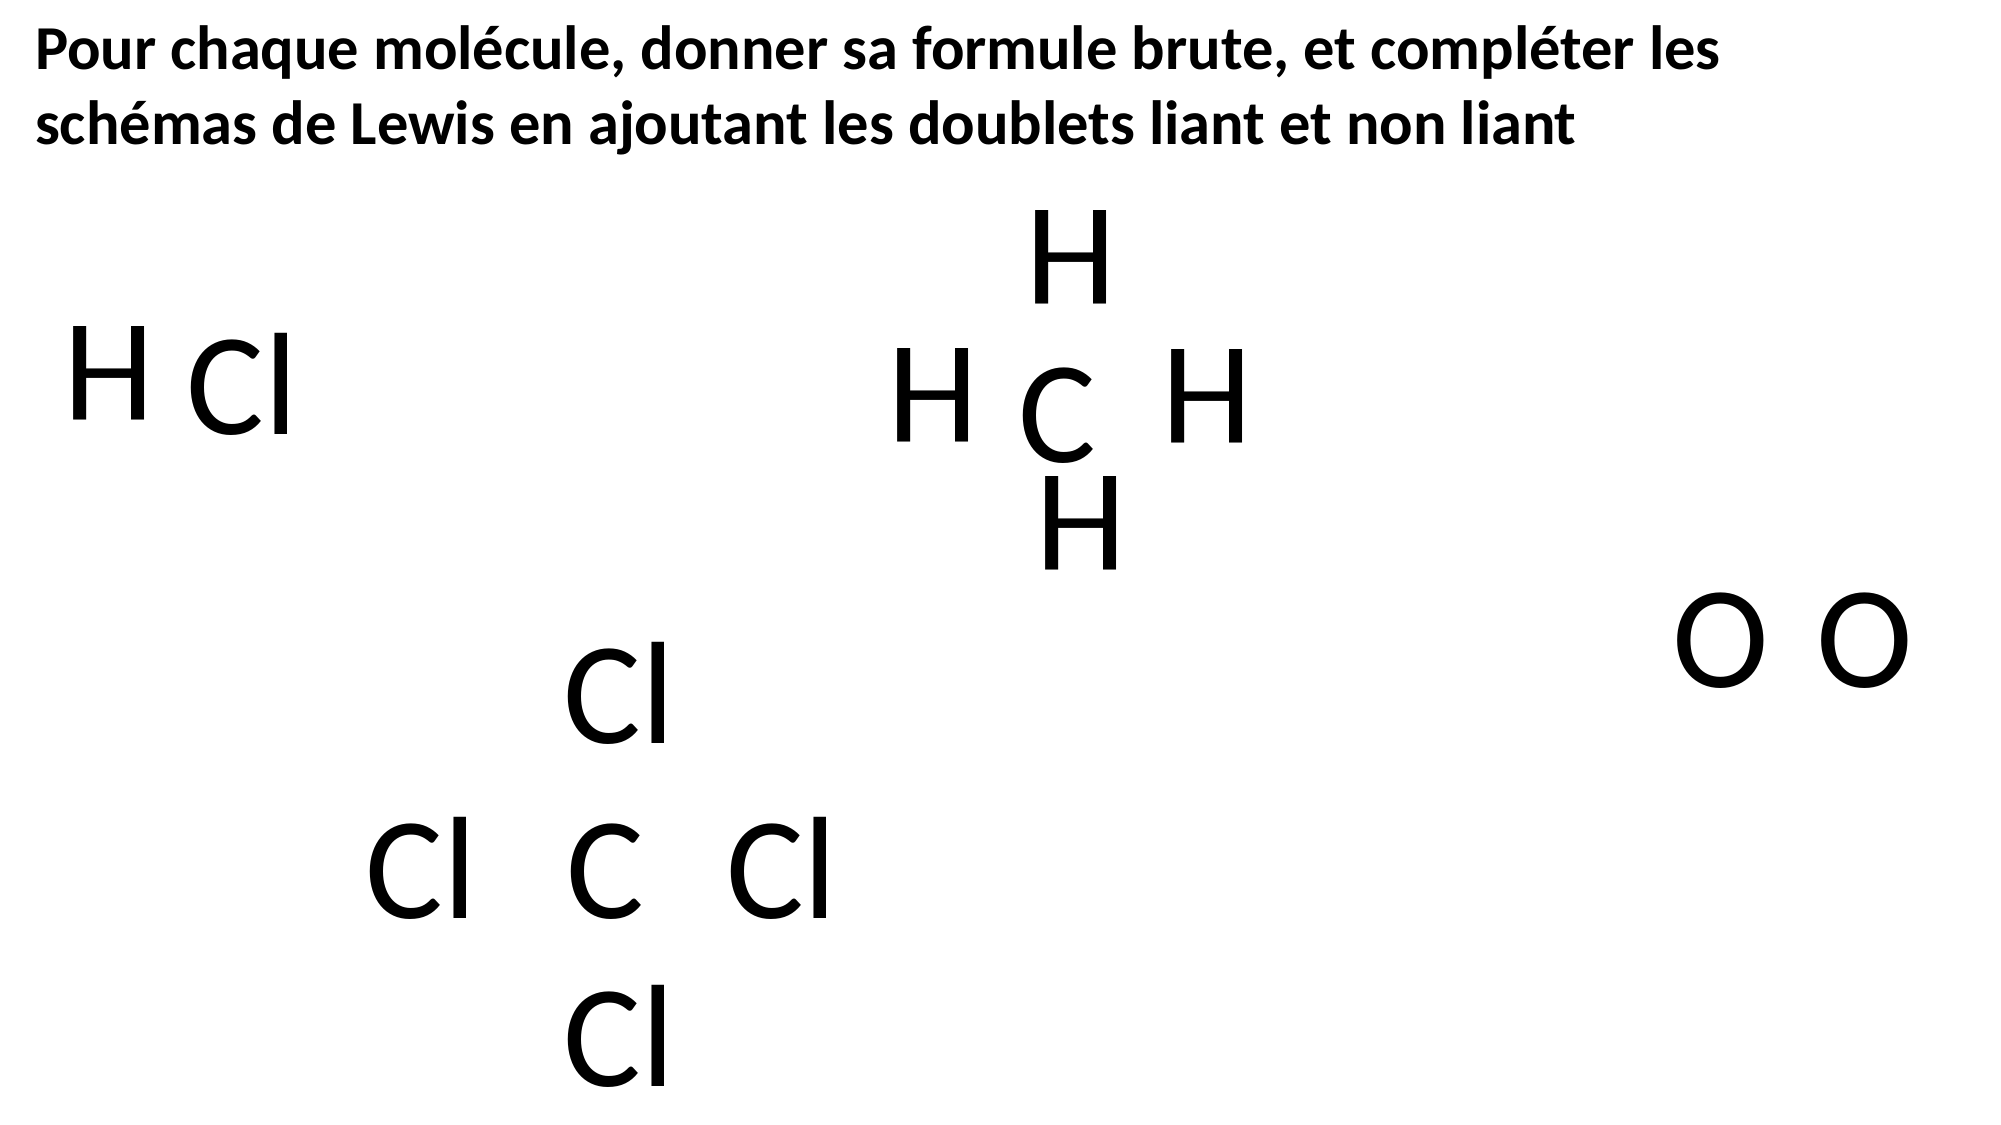

Pour chaque molécule, donner sa formule brute, et compléter les schémas de Lewis en ajoutant les doublets liant et non liant
H
Cl
H
H
C
H
H
O
O
Cl
Cl
C
Cl
Cl